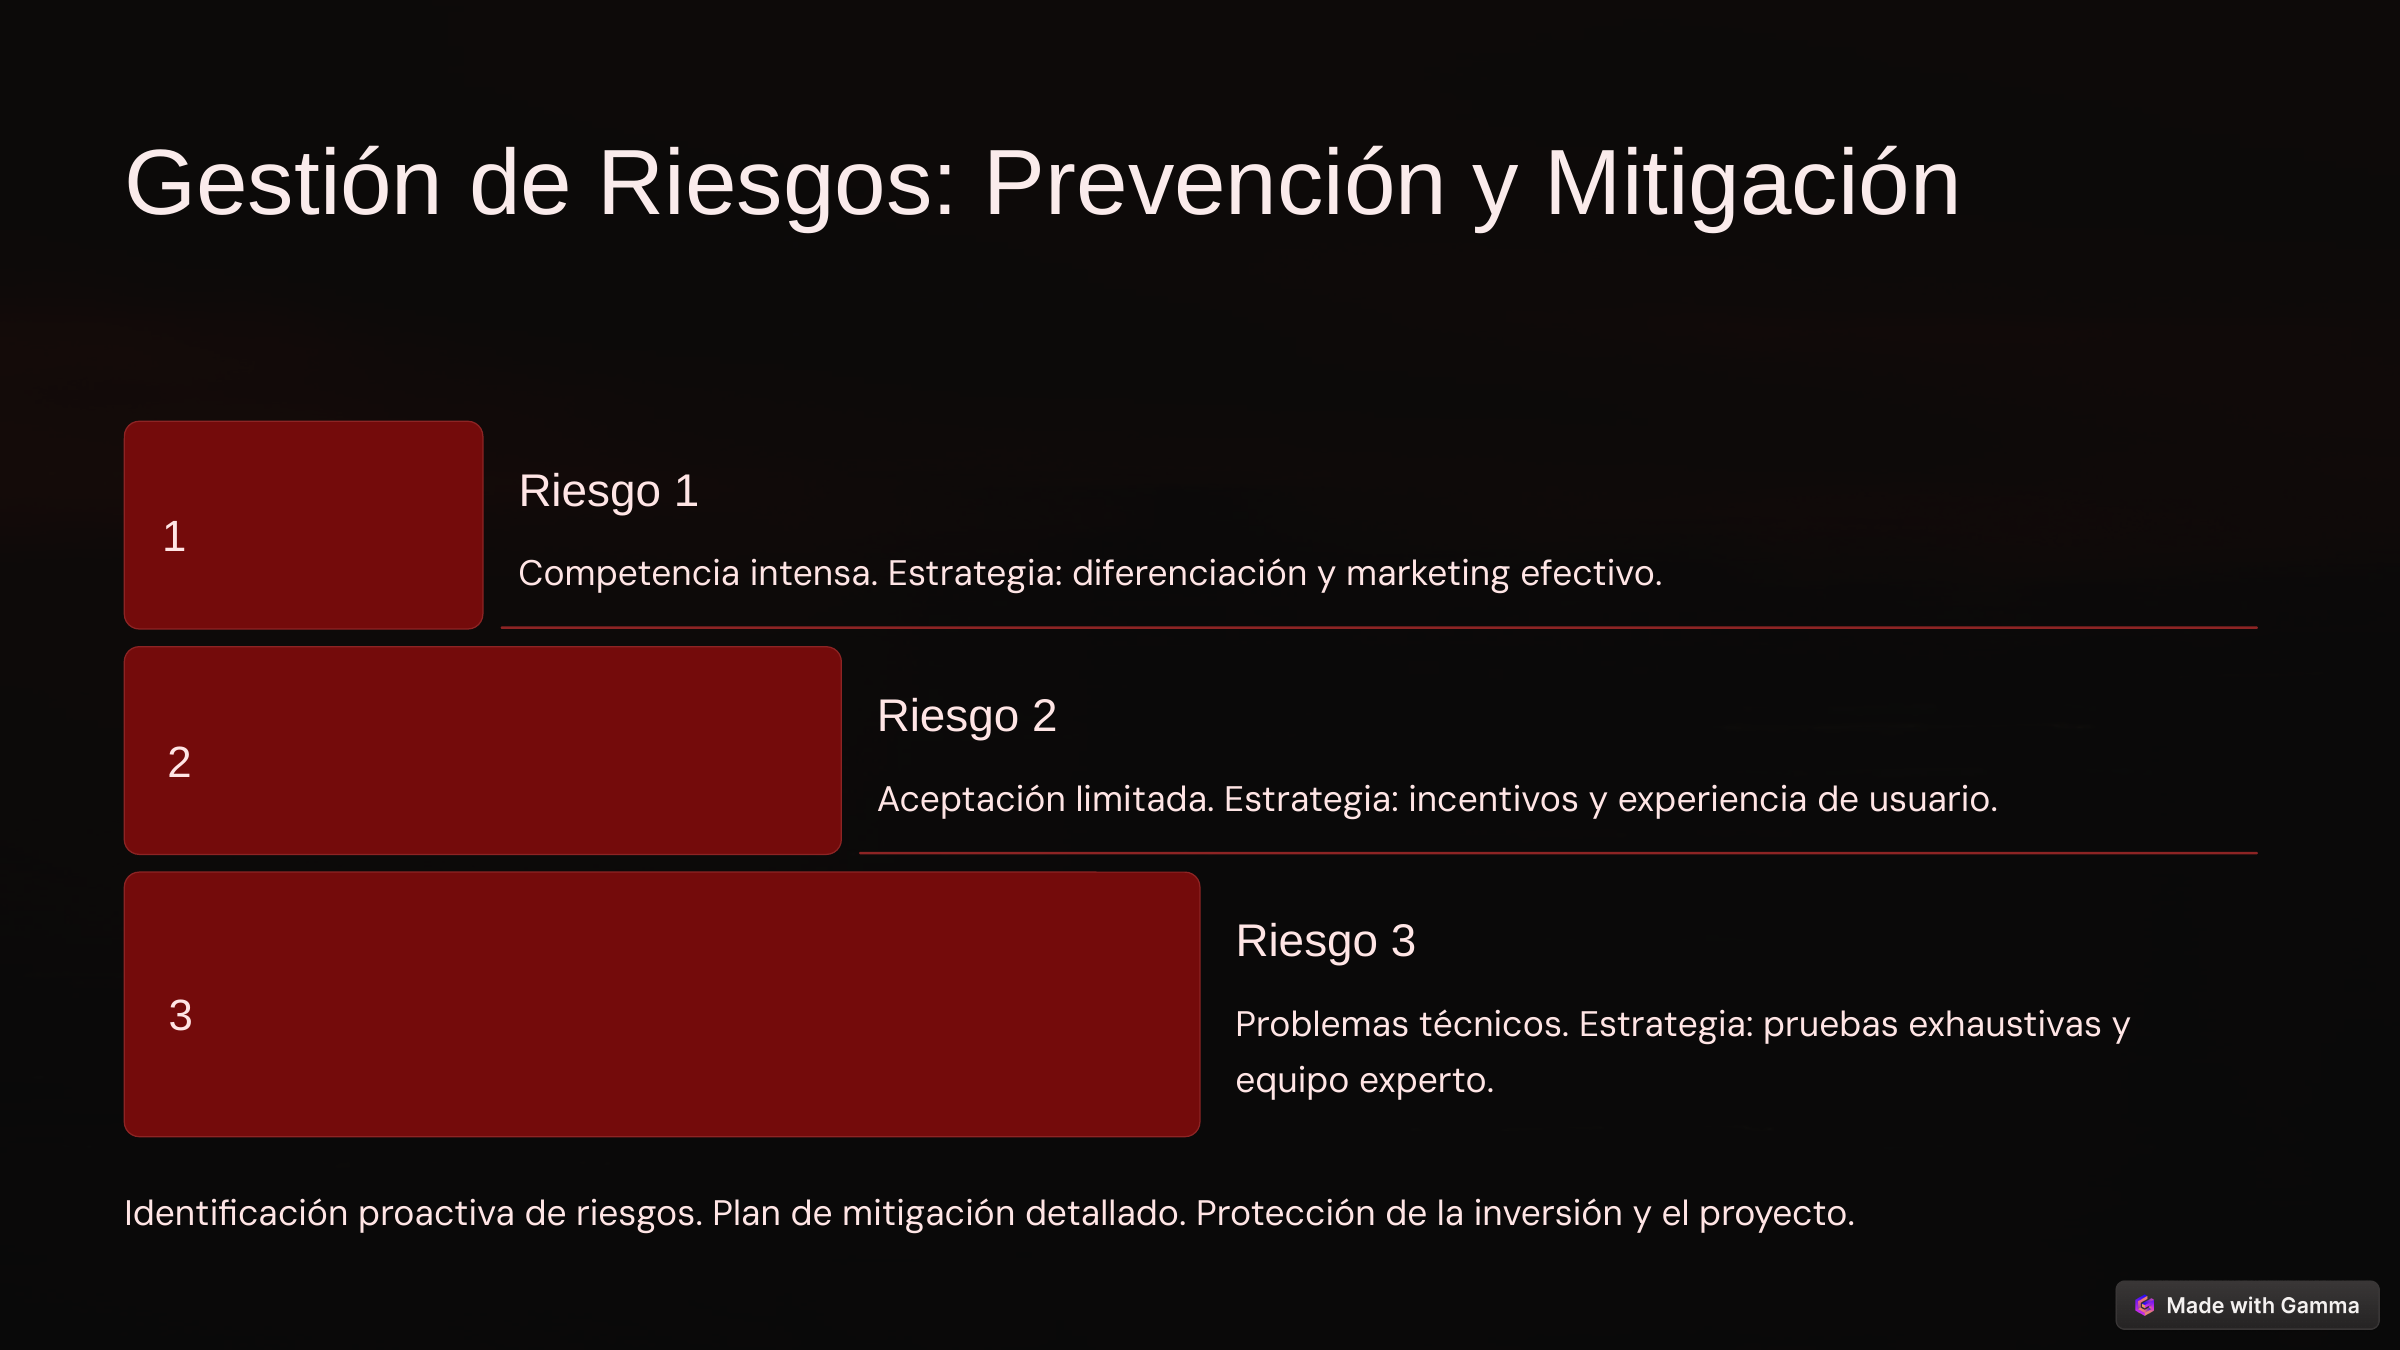

Gestión de Riesgos: Prevención y Mitigación

Riesgo 1
1
Competencia intensa. Estrategia: diferenciación y marketing efectivo.

Riesgo 2
2
Aceptación limitada. Estrategia: incentivos y experiencia de usuario.

Riesgo 3
3
Problemas técnicos. Estrategia: pruebas exhaustivas y equipo experto.
Identificación proactiva de riesgos. Plan de mitigación detallado. Protección de la inversión y el proyecto.